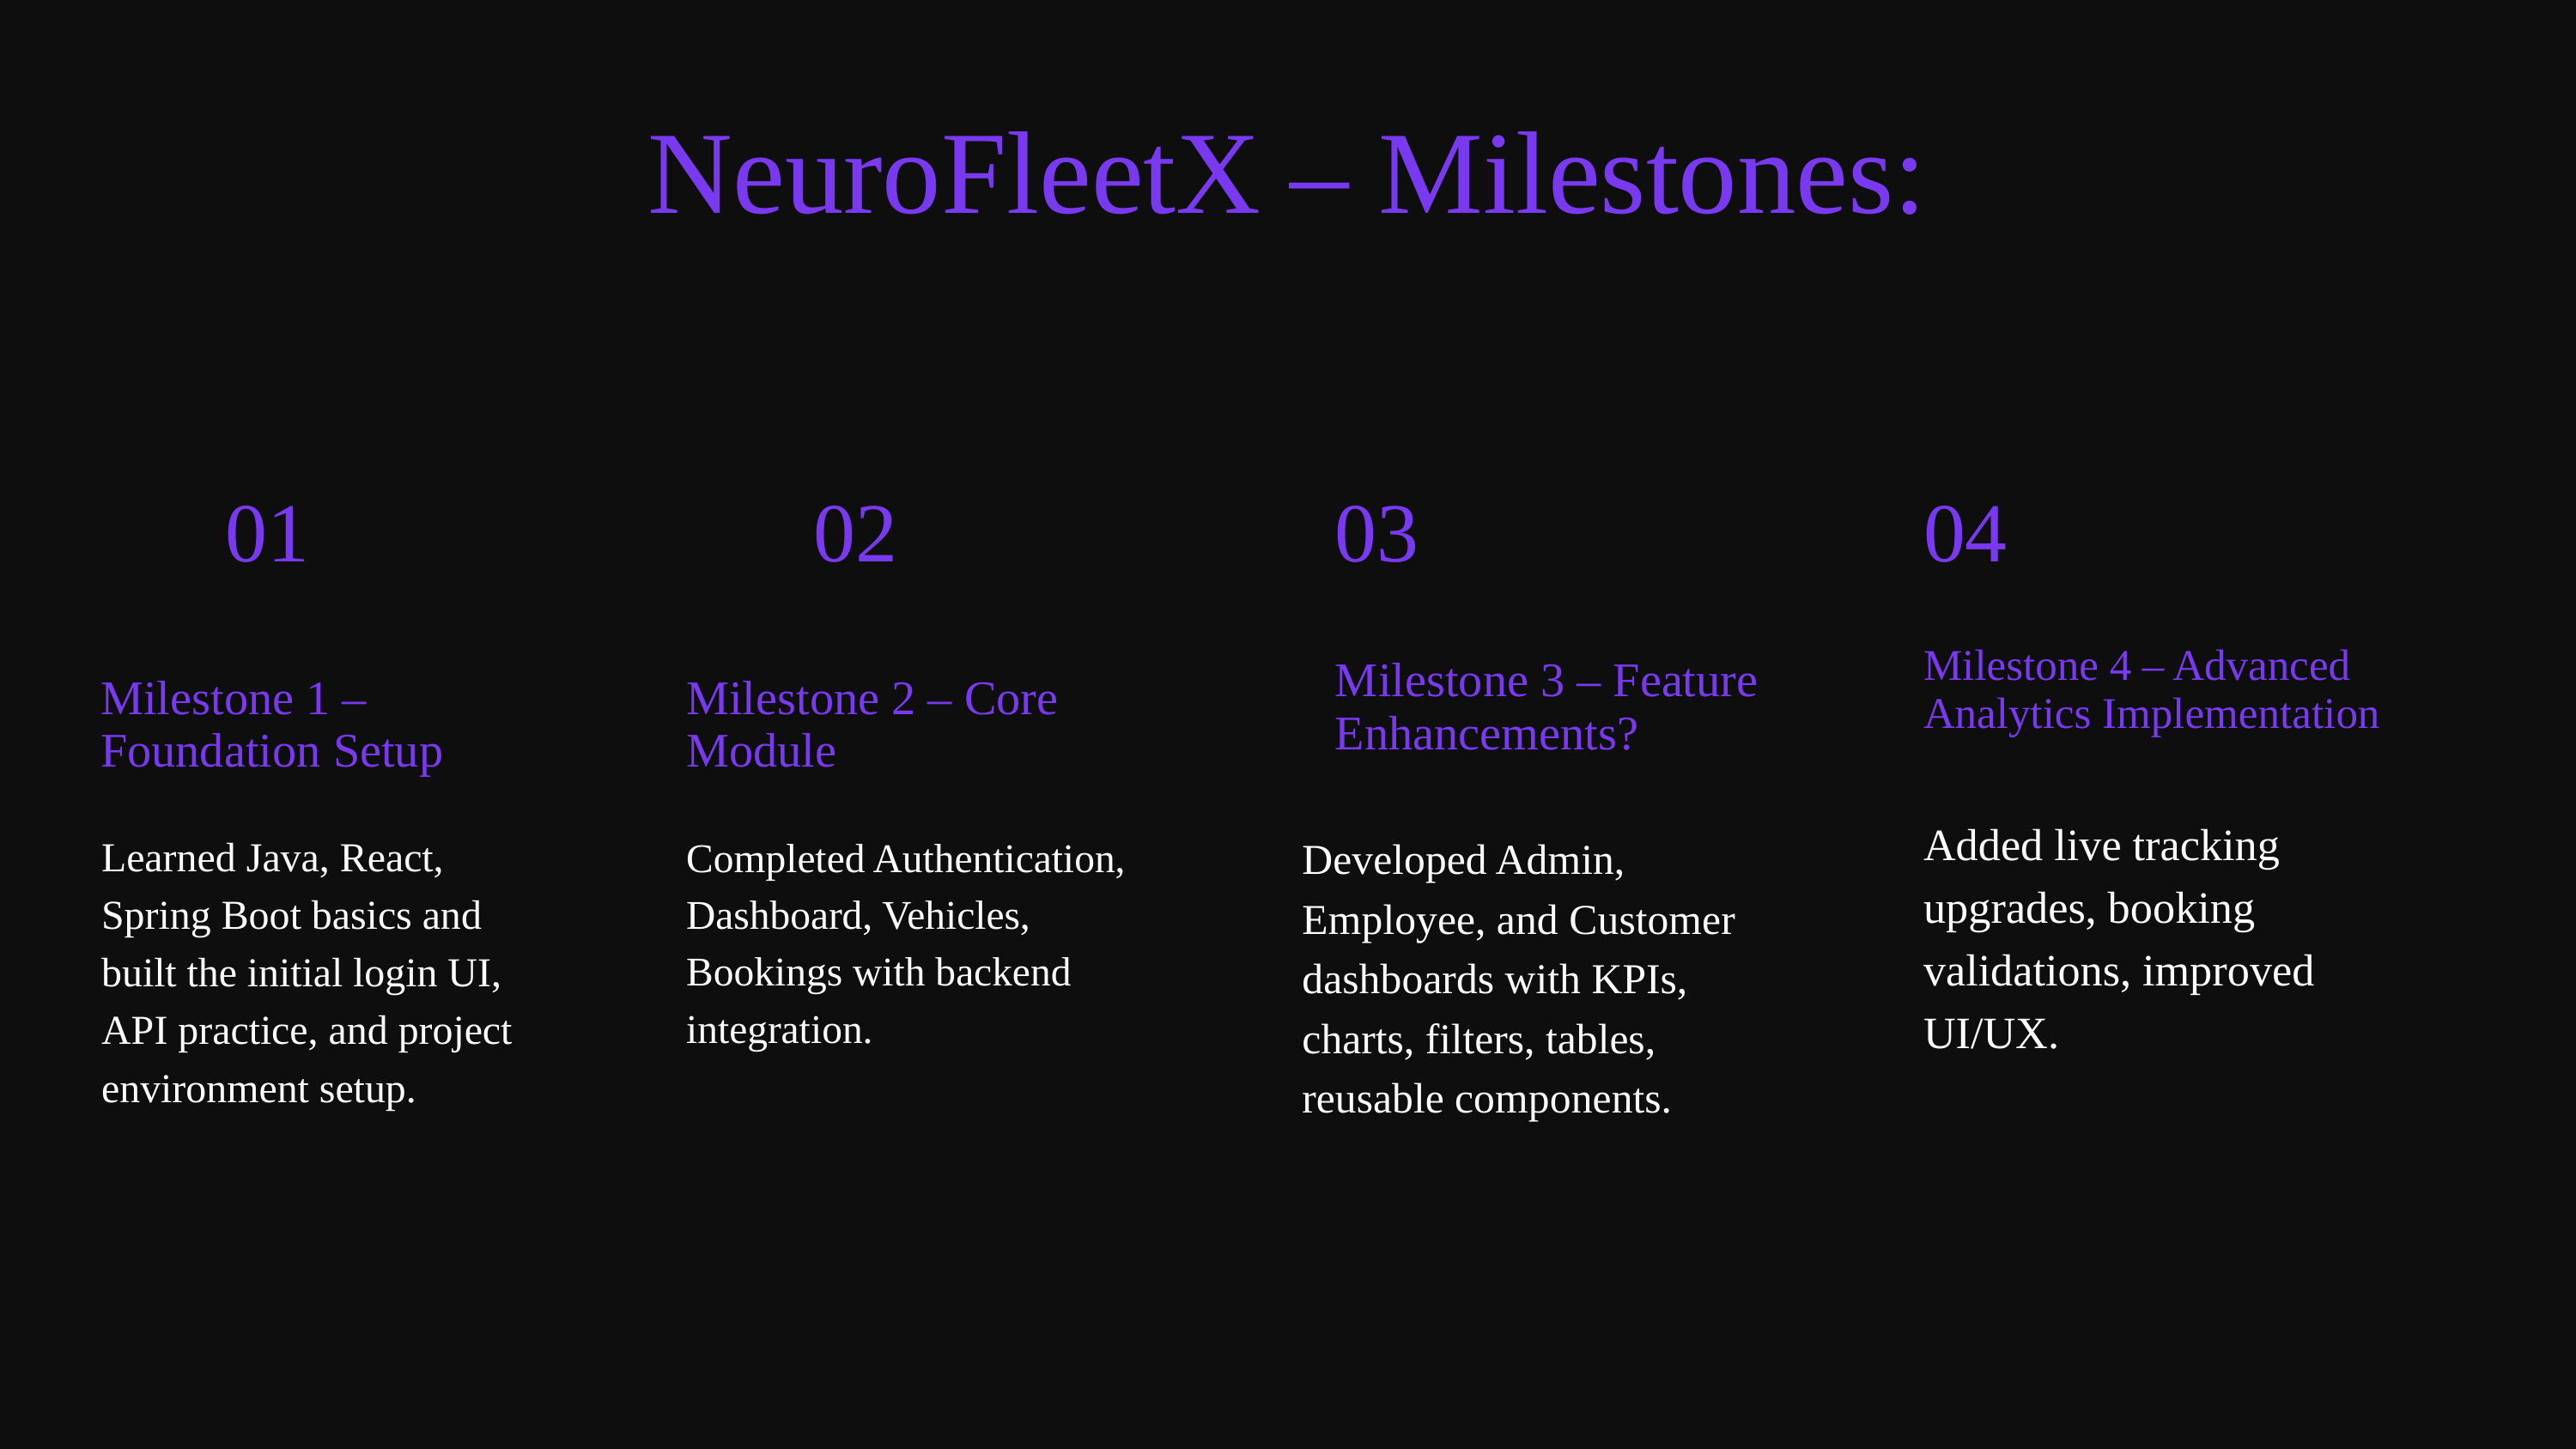

NeuroFleetX – Milestones:
01
02
03
04

Milestone 3 – Feature Enhancements?

Milestone 4 – Advanced Analytics Implementation

Milestone 1 – Foundation Setup

Milestone 2 – Core Module

Added live tracking upgrades, booking validations, improved UI/UX.

Learned Java, React, Spring Boot basics and built the initial login UI, API practice, and project environment setup.

Completed Authentication, Dashboard, Vehicles, Bookings with backend integration.

Developed Admin, Employee, and Customer  dashboards with KPIs, charts, filters, tables, reusable components.